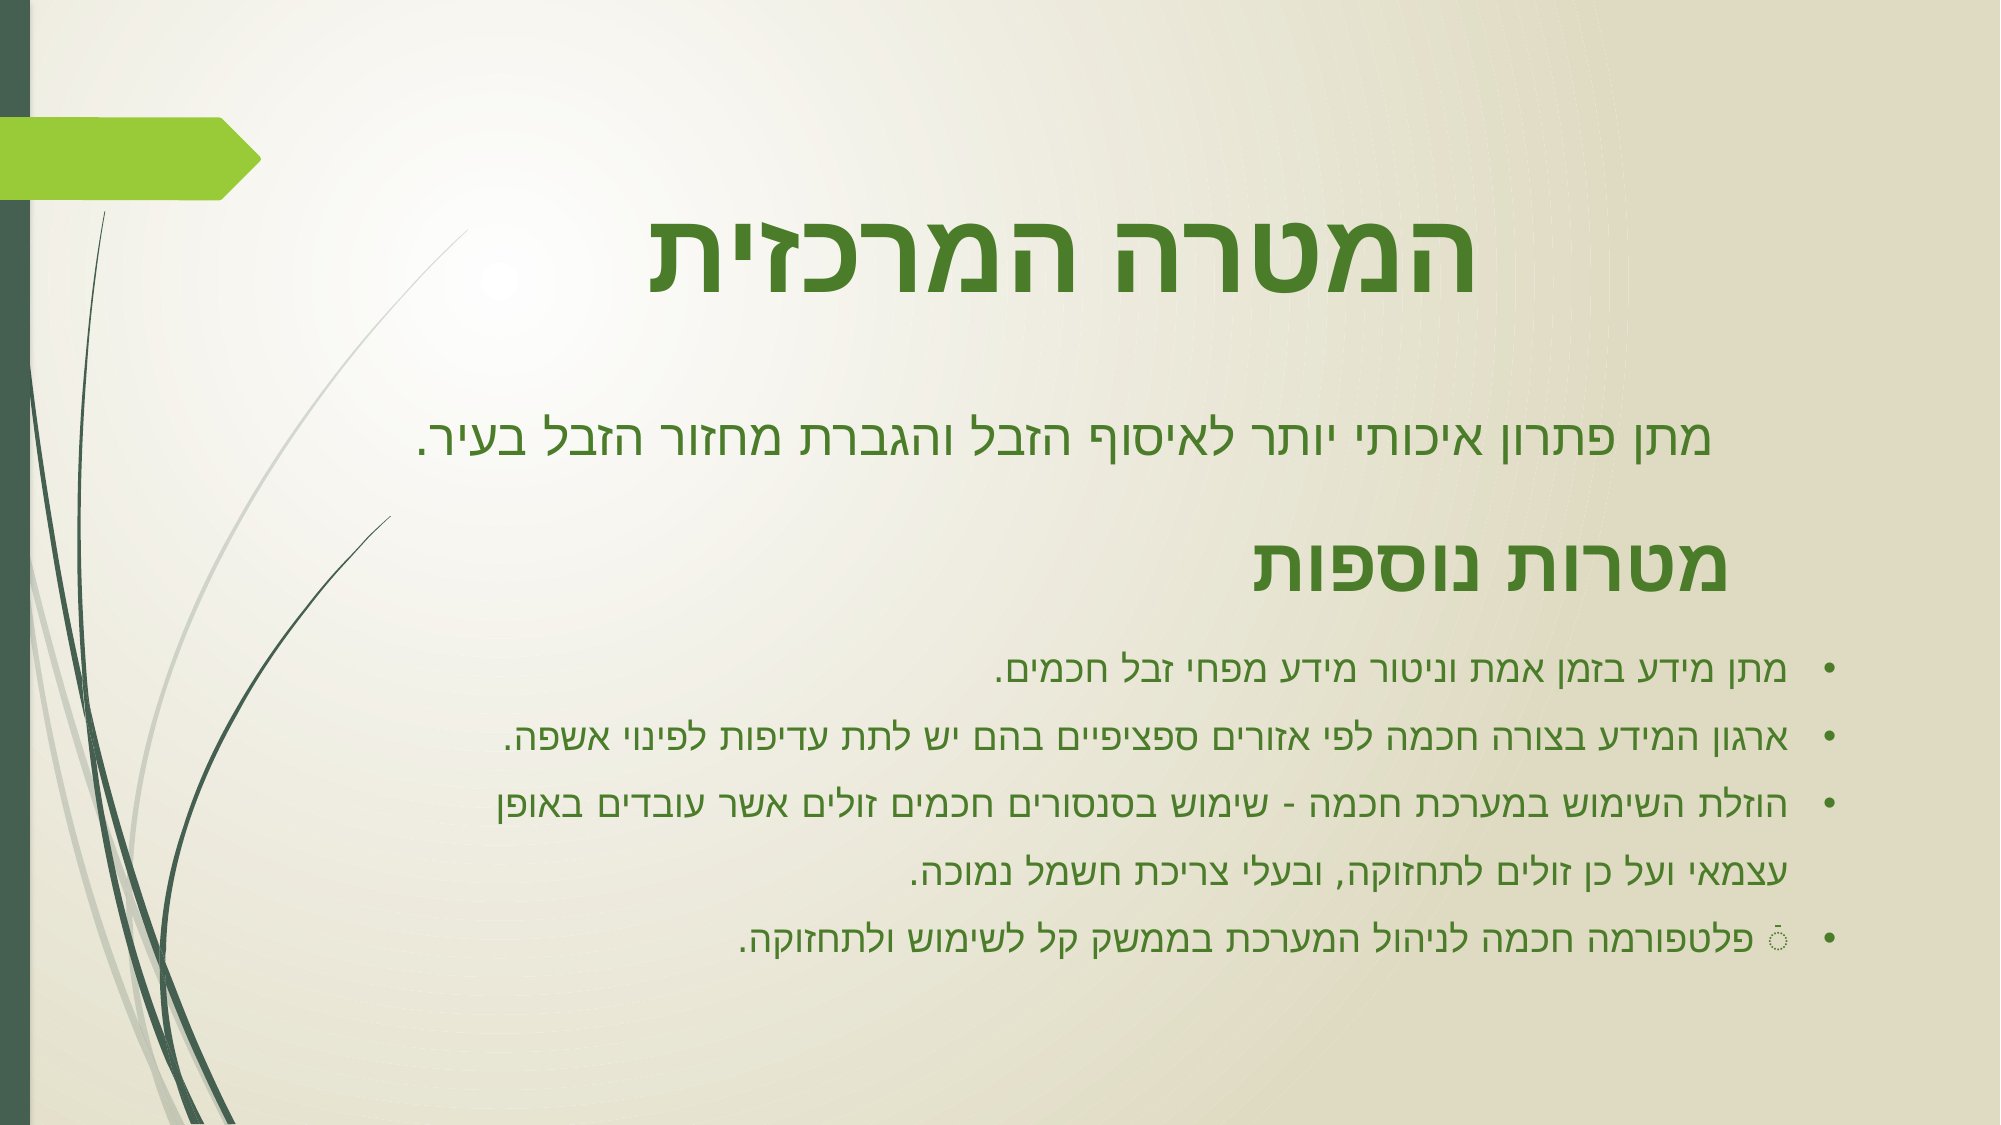

המטרה המרכזית
מתן פתרון איכותי יותר לאיסוף הזבל והגברת מחזור הזבל בעיר.

מטרות נוספות
מתן מידע בזמן אמת וניטור מידע מפחי זבל חכמים.
ארגון המידע בצורה חכמה לפי אזורים ספציפיים בהם יש לתת עדיפות לפינוי אשפה.
הוזלת השימוש במערכת חכמה - שימוש בסנסורים חכמים זולים אשר עובדים באופן עצמאי ועל כן זולים לתחזוקה, ובעלי צריכת חשמל נמוכה.
ֿ פלטפורמה חכמה לניהול המערכת בממשק קל לשימוש ולתחזוקה.